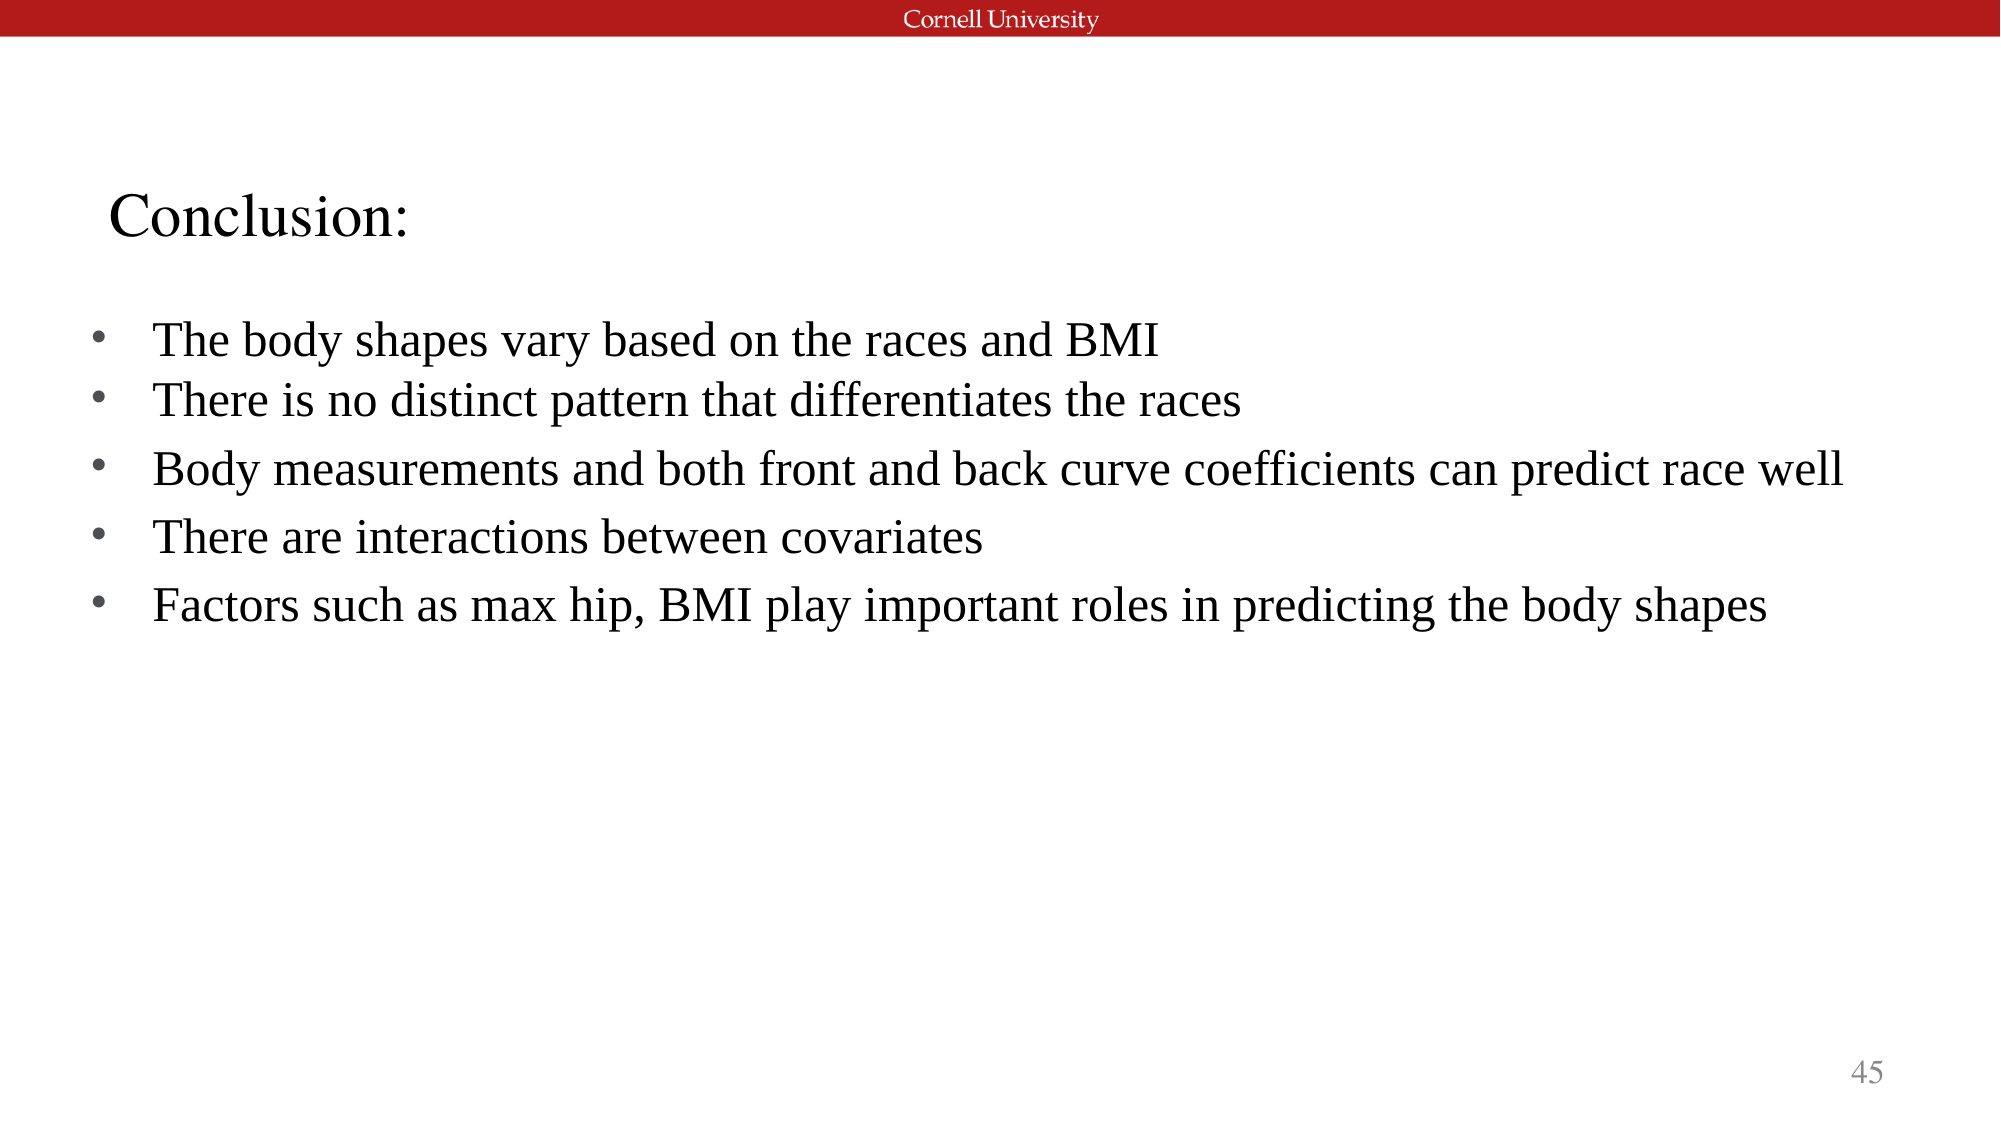

Conclusion:

The body shapes vary based on the races and BMI
There is no distinct pattern that differentiates the races
Body measurements and both front and back curve coefficients can predict race well
There are interactions between covariates
Factors such as max hip, BMI play important roles in predicting the body shapes

45